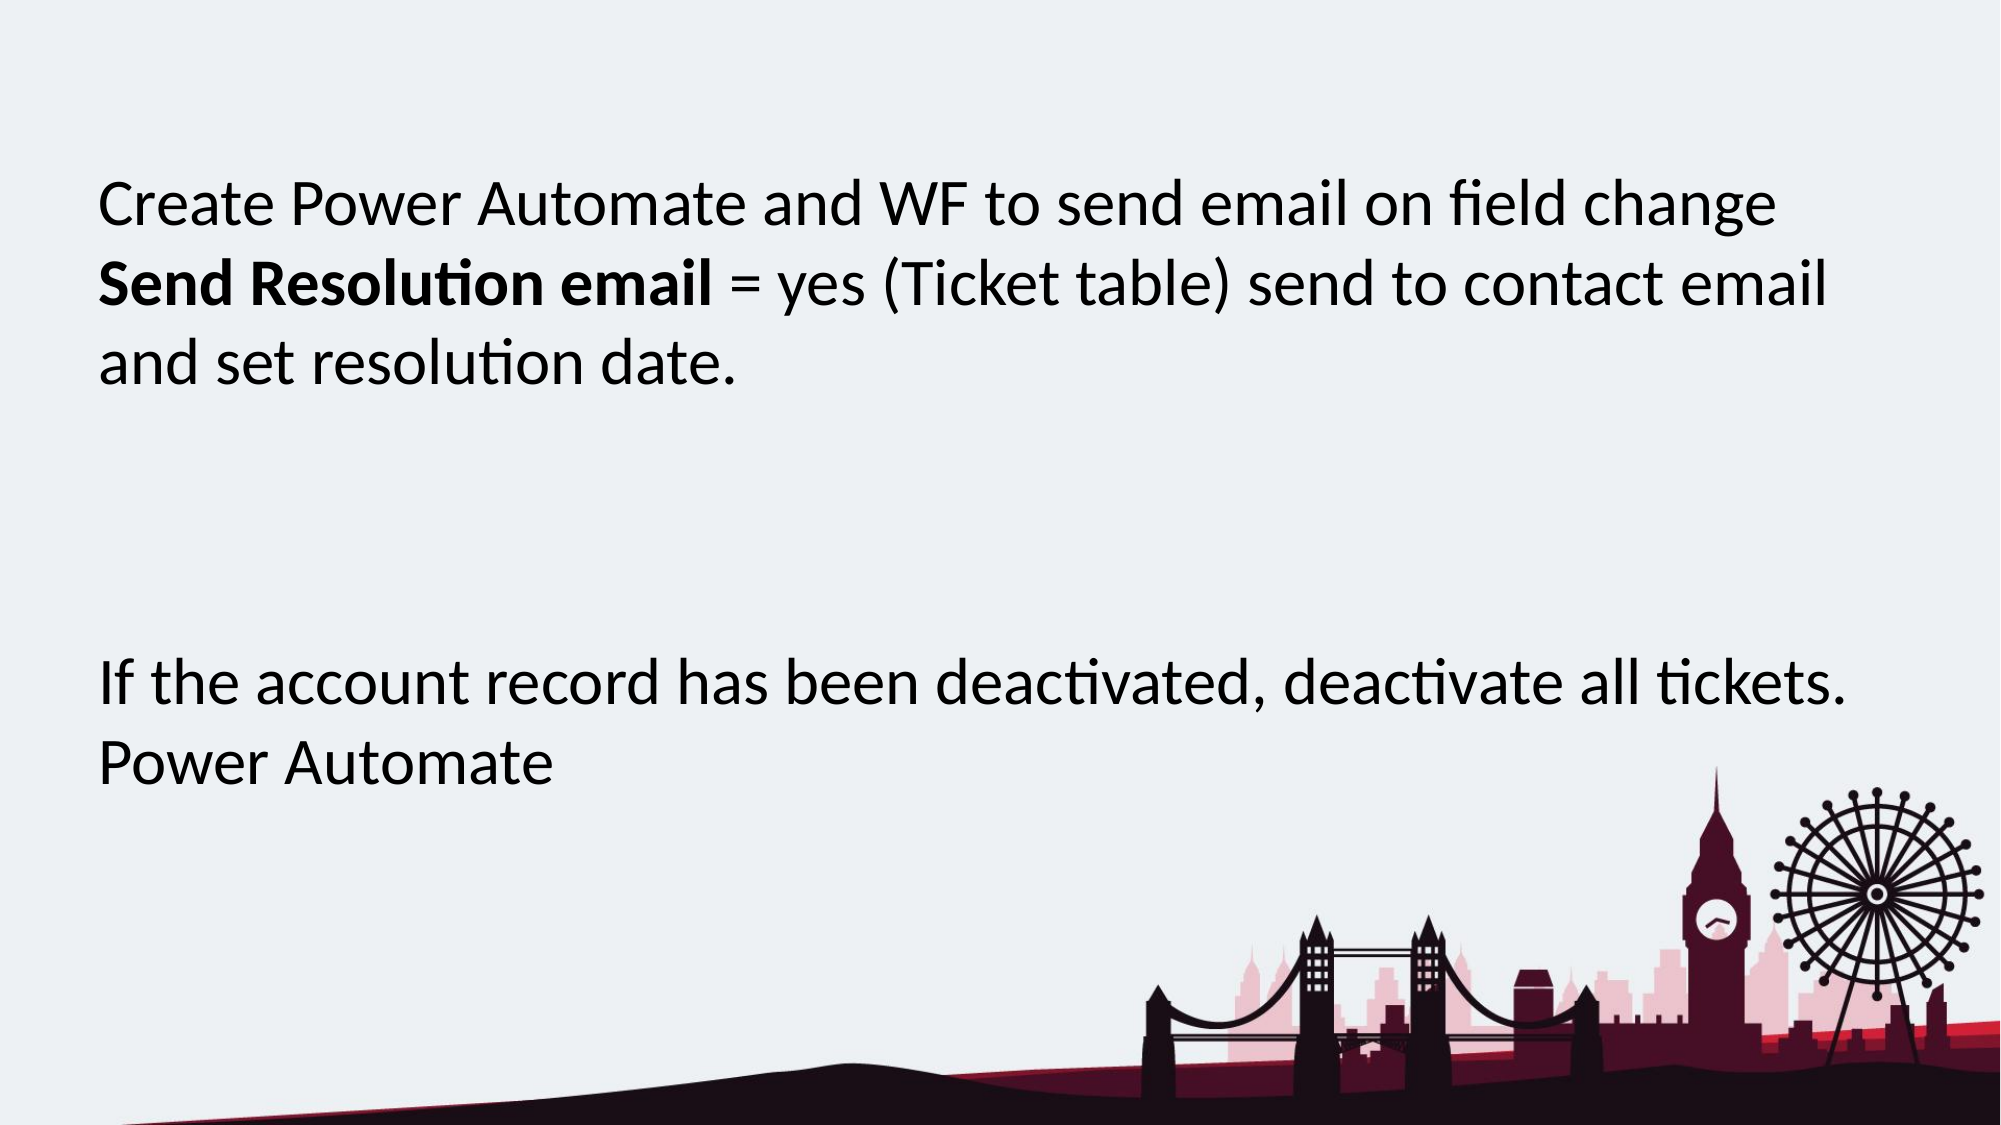

Create Power Automate and WF to send email on field change Send Resolution email = yes (Ticket table) send to contact email and set resolution date.

If the account record has been deactivated, deactivate all tickets. Power Automate